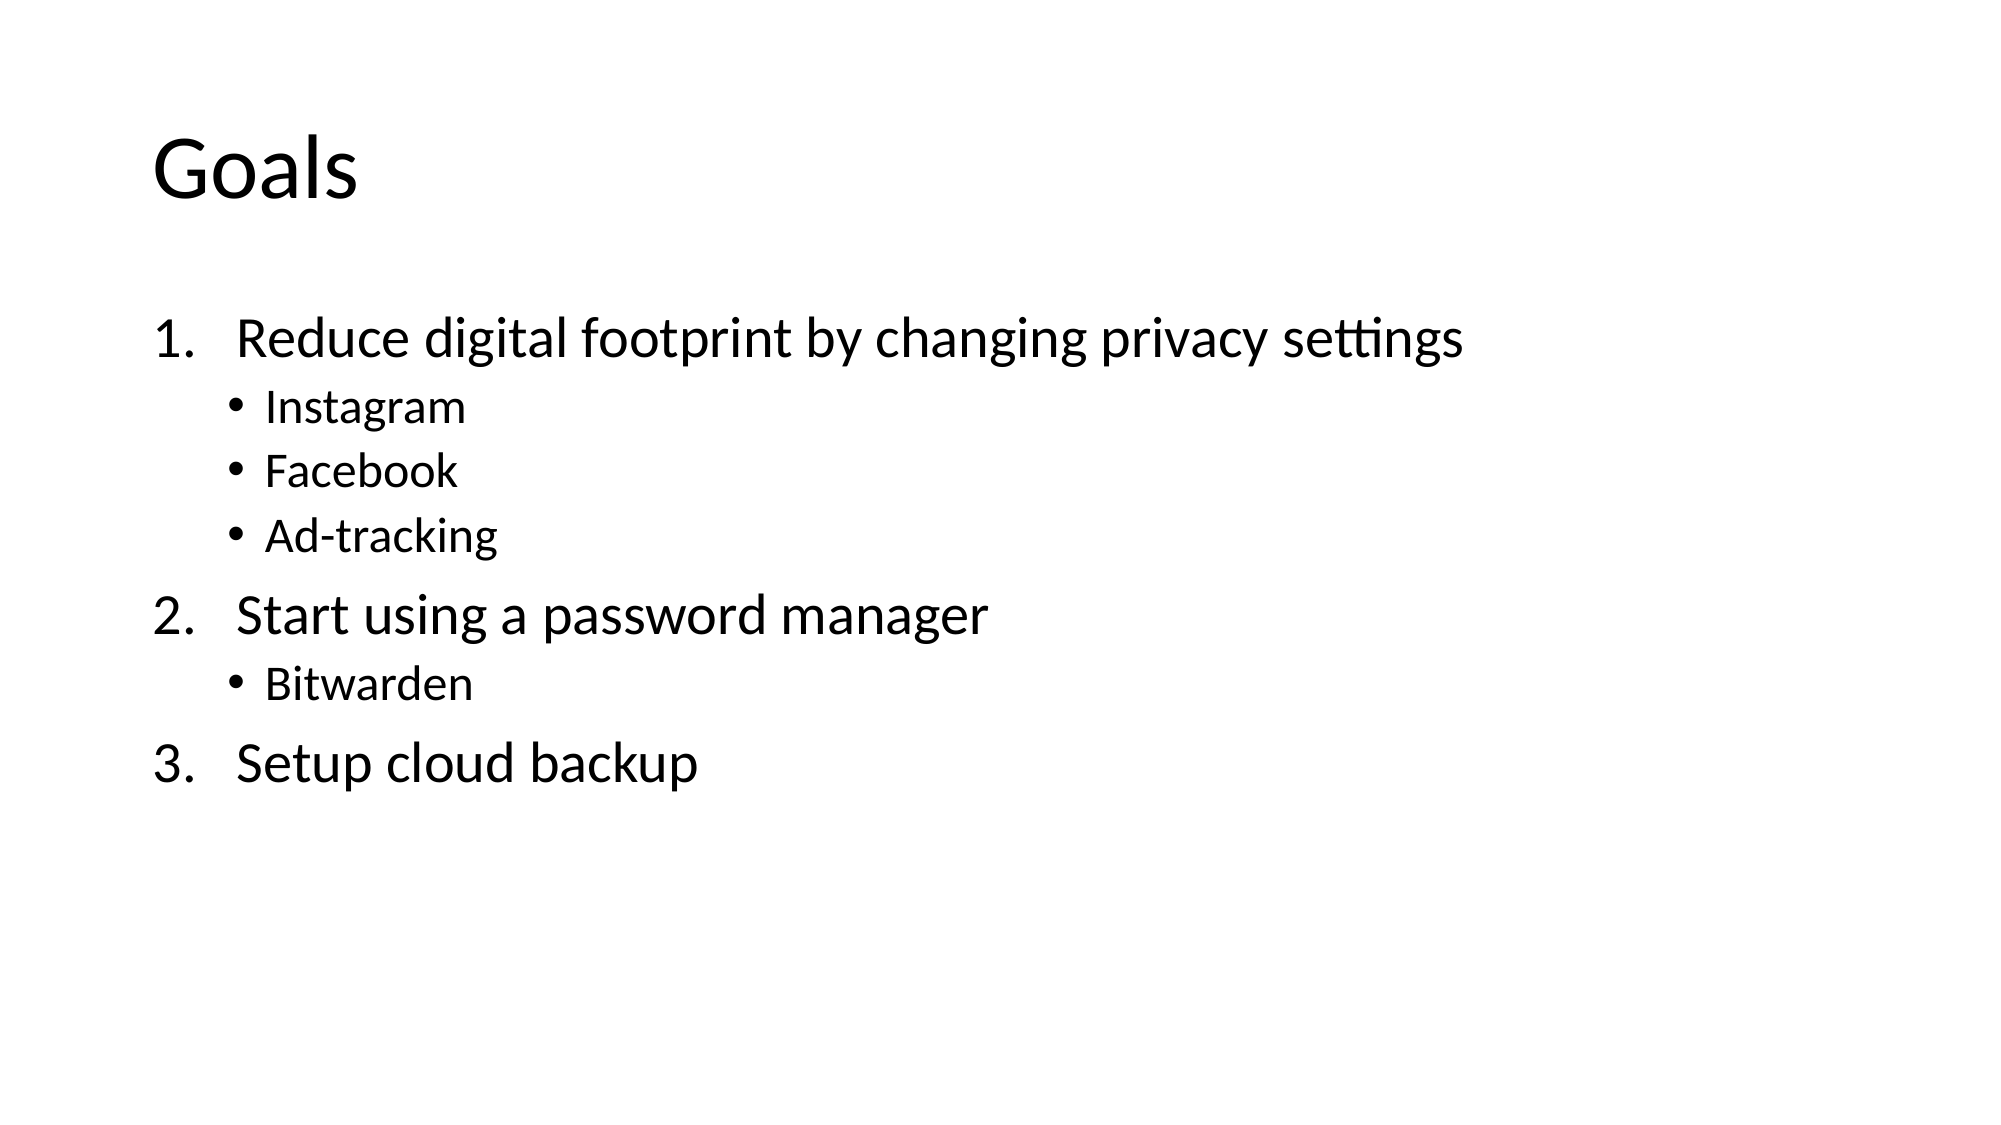

# Goals
Reduce digital footprint by changing privacy settings
Instagram
Facebook
Ad-tracking
Start using a password manager
Bitwarden
Setup cloud backup